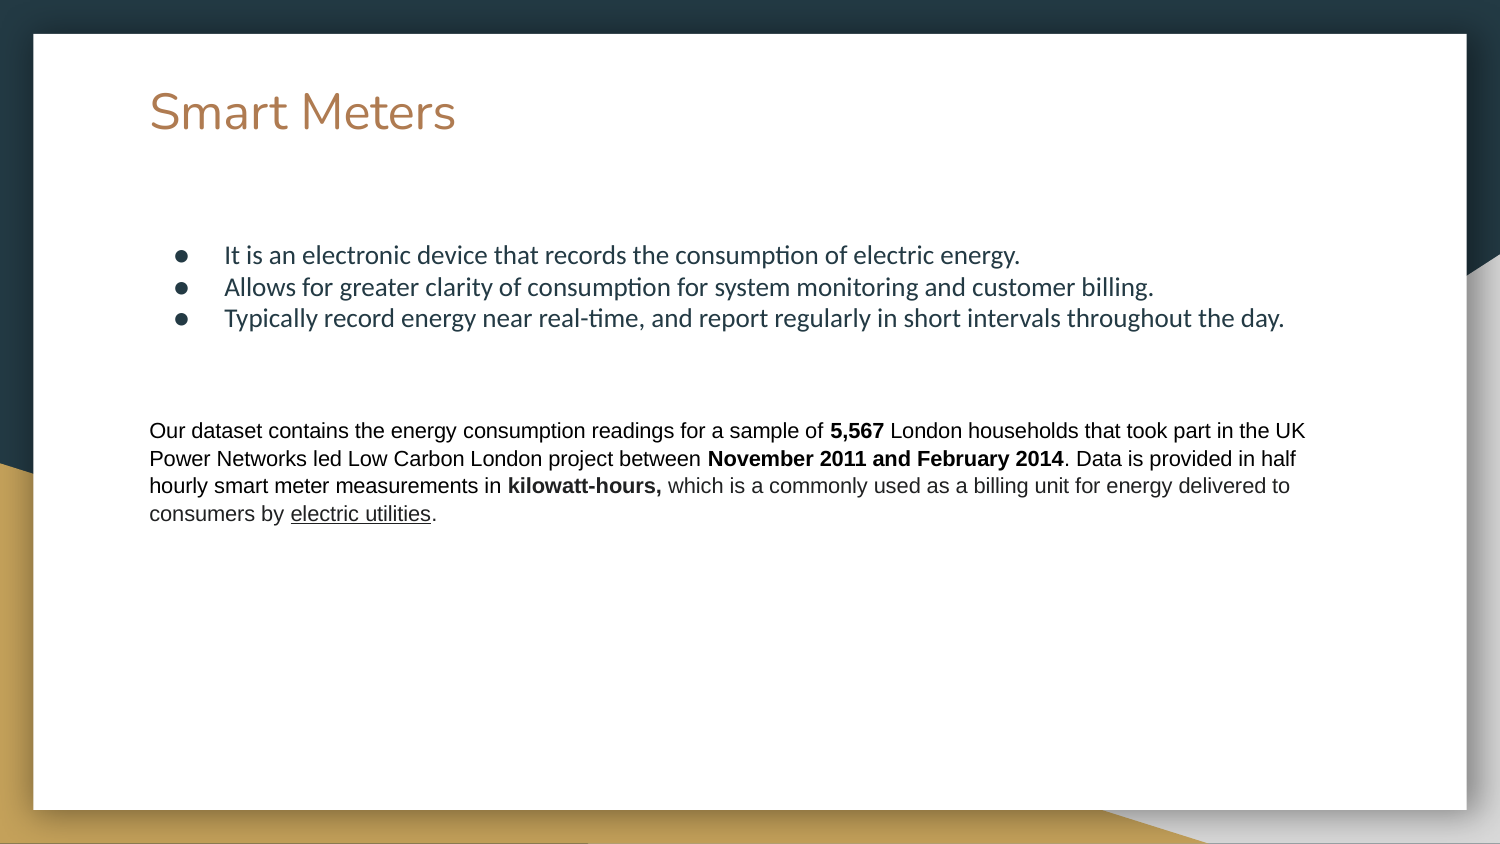

# Smart Meters
It is an electronic device that records the consumption of electric energy.
Allows for greater clarity of consumption for system monitoring and customer billing.
Typically record energy near real-time, and report regularly in short intervals throughout the day.

Our dataset contains the energy consumption readings for a sample of 5,567 London households that took part in the UK Power Networks led Low Carbon London project between November 2011 and February 2014. Data is provided in half hourly smart meter measurements in kilowatt-hours, which is a commonly used as a billing unit for energy delivered to consumers by electric utilities.